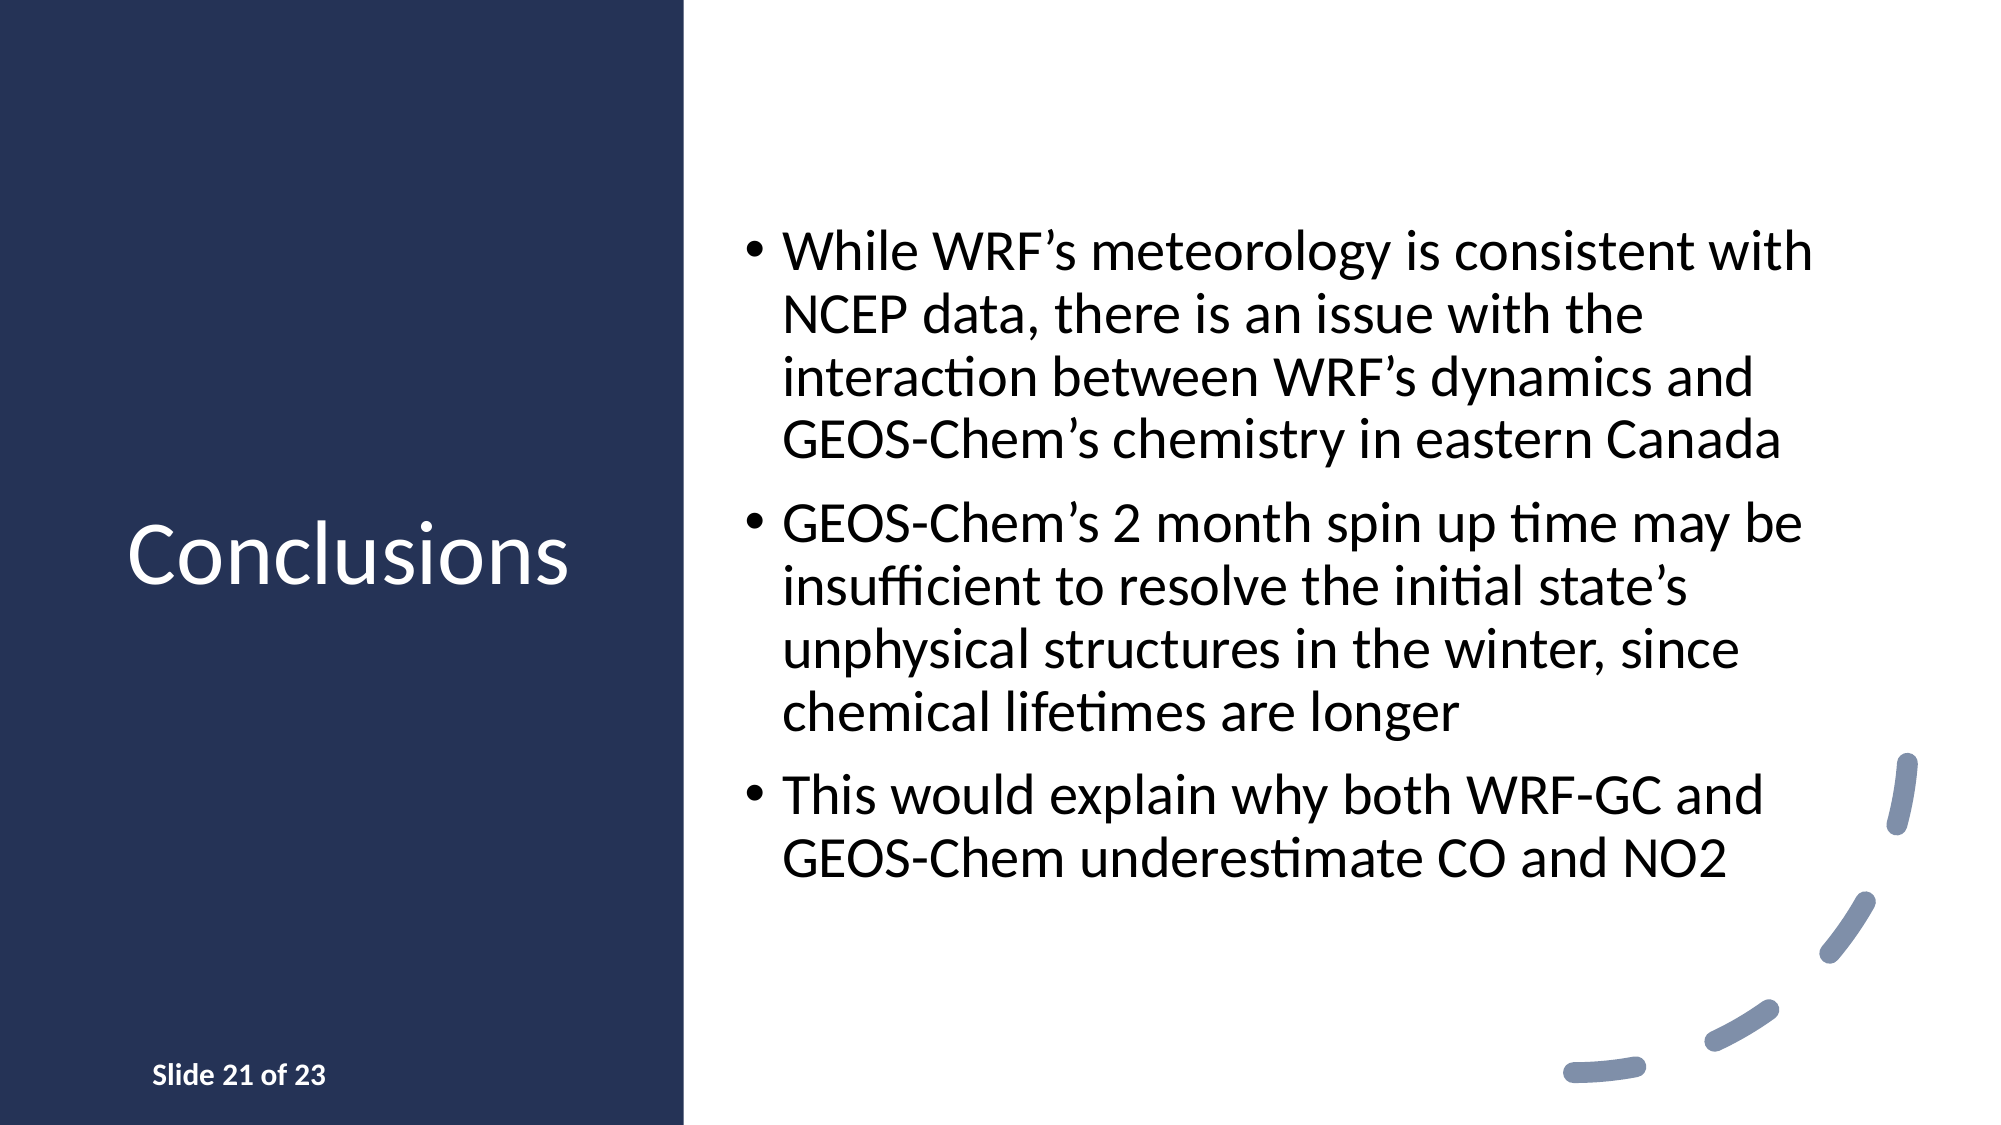

# Conclusions
While WRF’s meteorology is consistent with NCEP data, there is an issue with the interaction between WRF’s dynamics and GEOS-Chem’s chemistry in eastern Canada
GEOS-Chem’s 2 month spin up time may be insufficient to resolve the initial state’s unphysical structures in the winter, since chemical lifetimes are longer
This would explain why both WRF-GC and GEOS-Chem underestimate CO and NO2

Slide 21 of 23